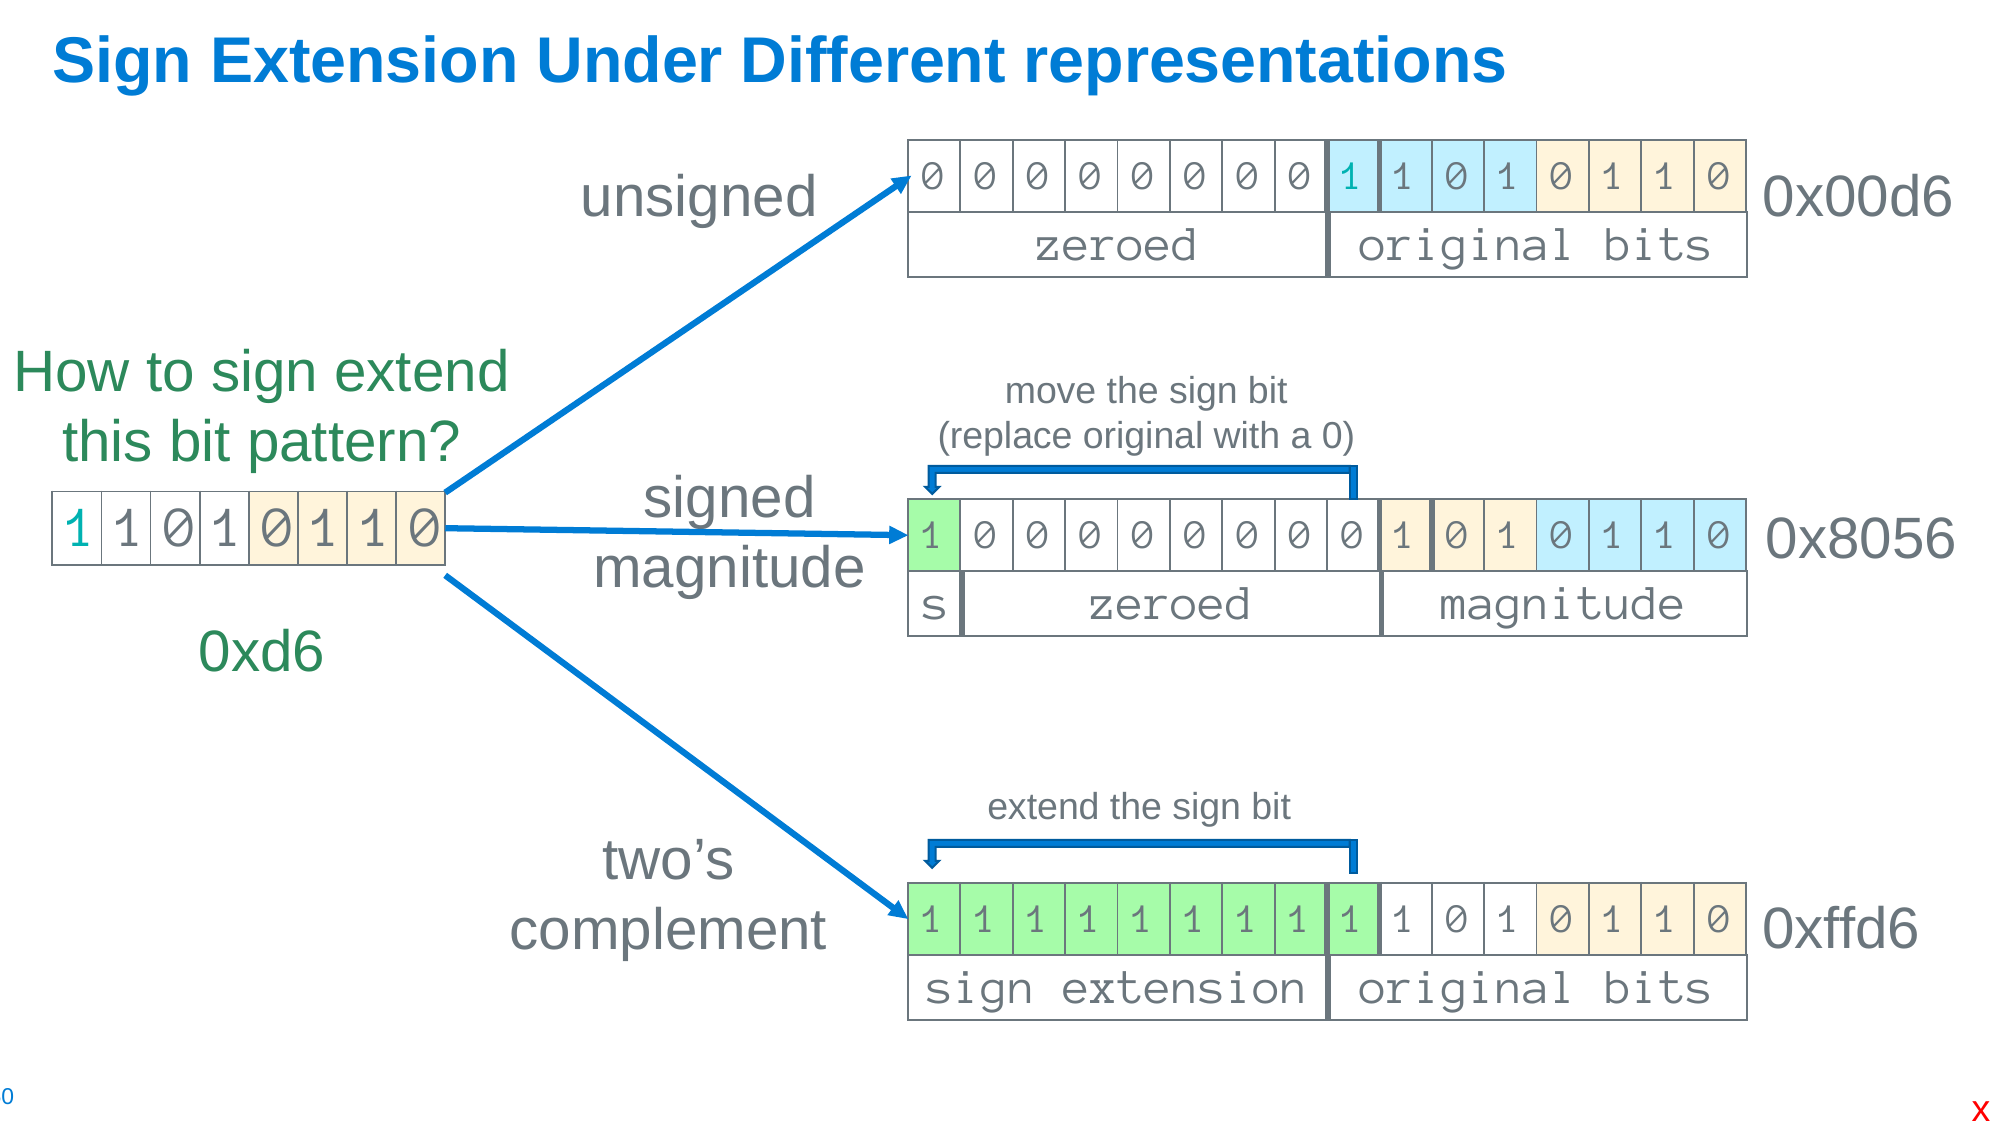

# Sign Extension Under Different representations
| 0 | 0 | 0 | 0 | 0 | 0 | 0 | 0 | 1 | 1 | 0 | 1 | 0 | 1 | 1 | 0 |
| --- | --- | --- | --- | --- | --- | --- | --- | --- | --- | --- | --- | --- | --- | --- | --- |
unsigned
0x00d6
| zeroed | original bits |
| --- | --- |
How to sign extend this bit pattern?

0xd6
move the sign bit
(replace original with a 0)

signed
magnitude
0x8056
| 1 | 1 | 0 | 1 | 0 | 1 | 1 | 0 |
| --- | --- | --- | --- | --- | --- | --- | --- |
| 1 | 0 | 0 | 0 | 0 | 0 | 0 | 0 | 0 | 1 | 0 | 1 | 0 | 1 | 1 | 0 |
| --- | --- | --- | --- | --- | --- | --- | --- | --- | --- | --- | --- | --- | --- | --- | --- |
| s | zeroed | magnitude |
| --- | --- | --- |
two’s
complement
0xffd6
extend the sign bit

| 1 | 1 | 1 | 1 | 1 | 1 | 1 | 1 | 1 | 1 | 0 | 1 | 0 | 1 | 1 | 0 |
| --- | --- | --- | --- | --- | --- | --- | --- | --- | --- | --- | --- | --- | --- | --- | --- |
| sign extension | original bits |
| --- | --- |
x